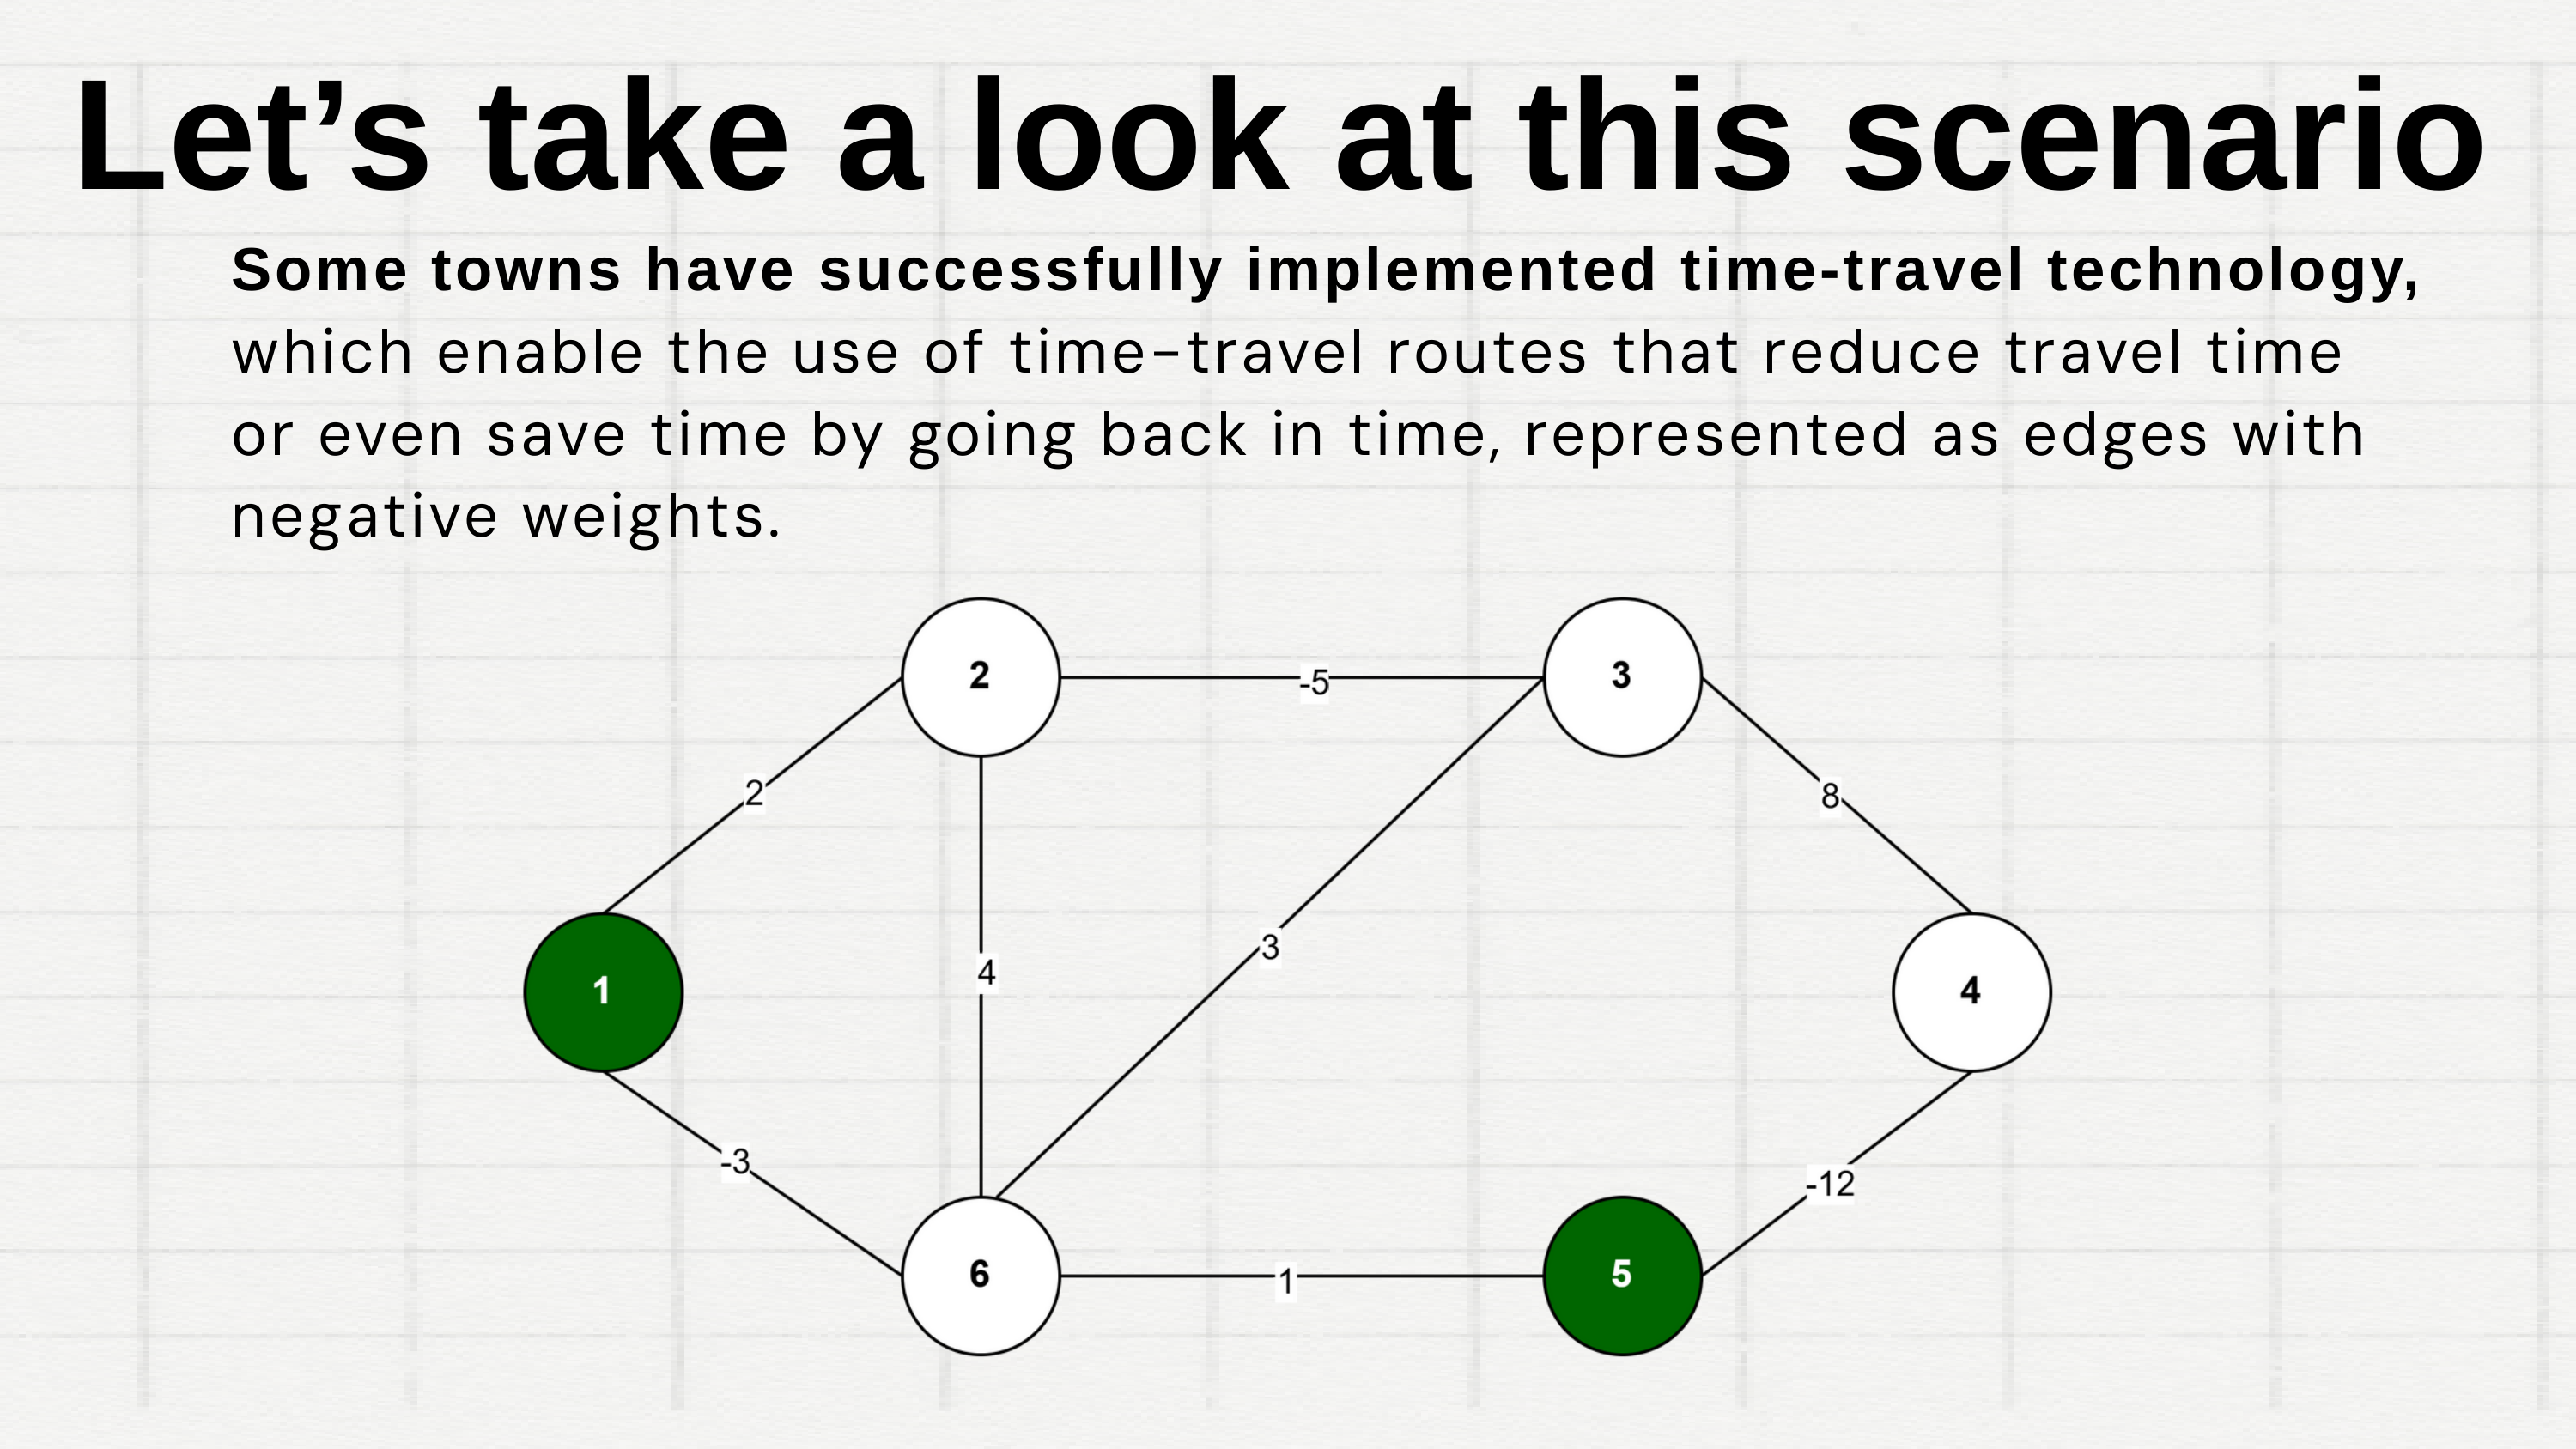

Let’s take a look at this scenario
Some towns have successfully implemented time-travel technology, which enable the use of time-travel routes that reduce travel time or even save time by going back in time, represented as edges with negative weights.